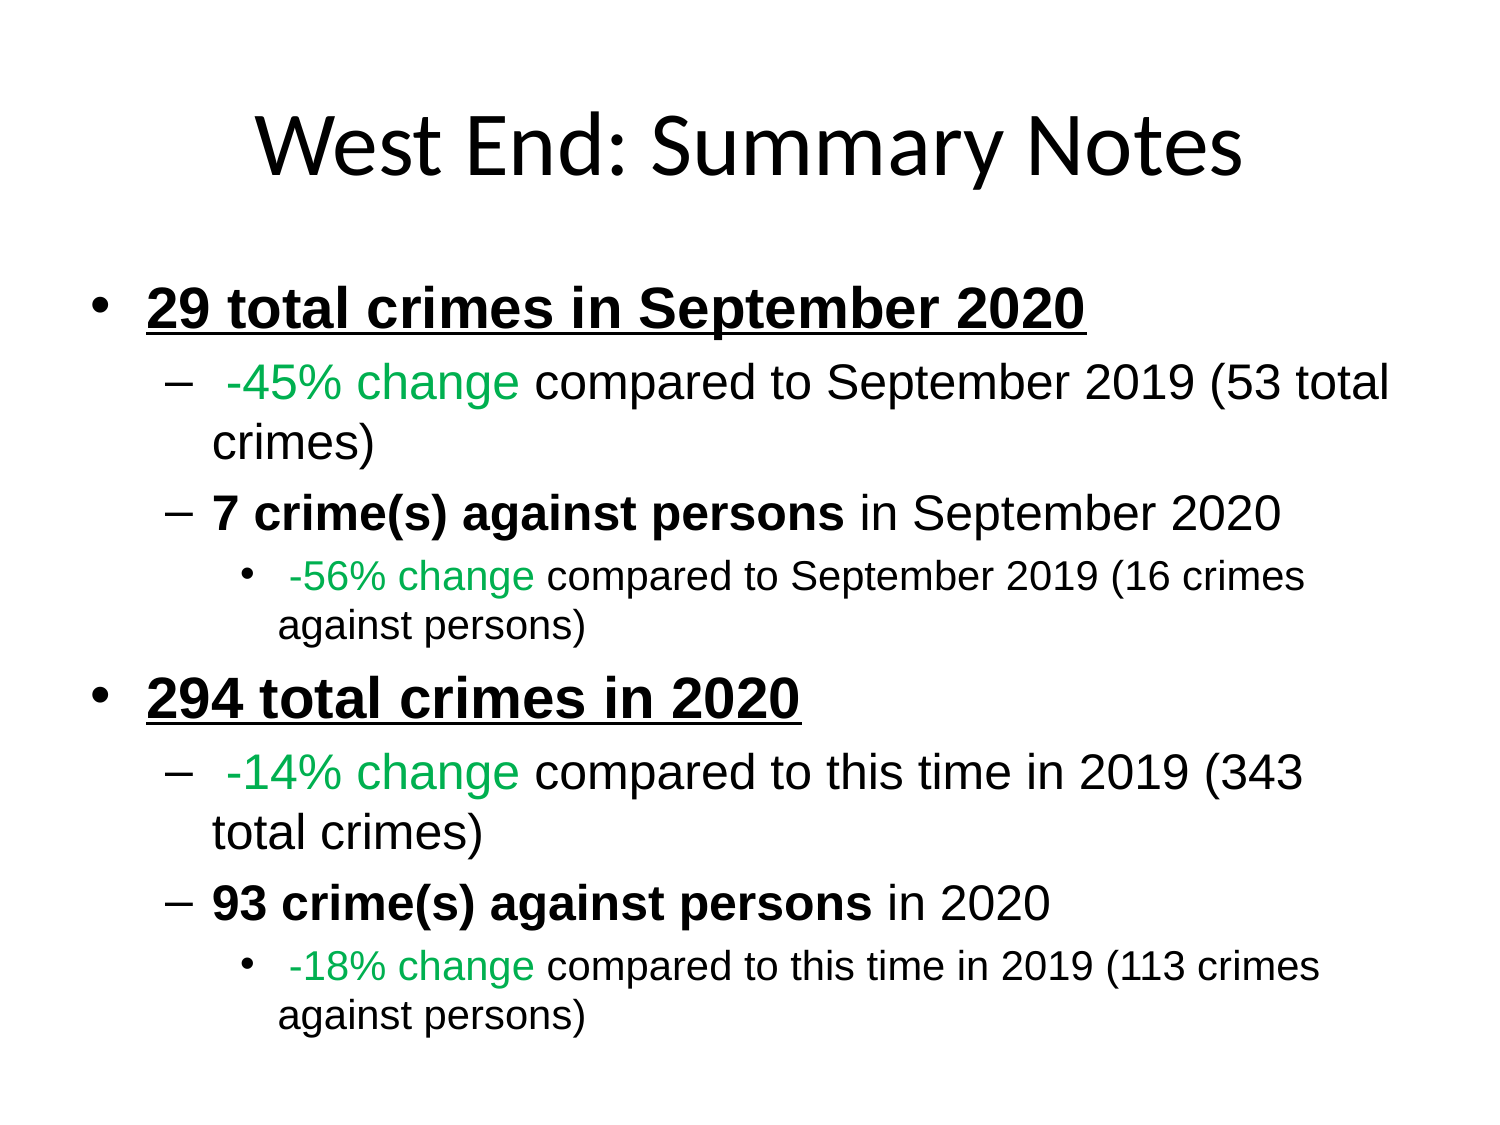

# West End: Summary Notes
29 total crimes in September 2020
 -45% change compared to September 2019 (53 total crimes)
7 crime(s) against persons in September 2020
 -56% change compared to September 2019 (16 crimes against persons)
294 total crimes in 2020
 -14% change compared to this time in 2019 (343 total crimes)
93 crime(s) against persons in 2020
 -18% change compared to this time in 2019 (113 crimes against persons)